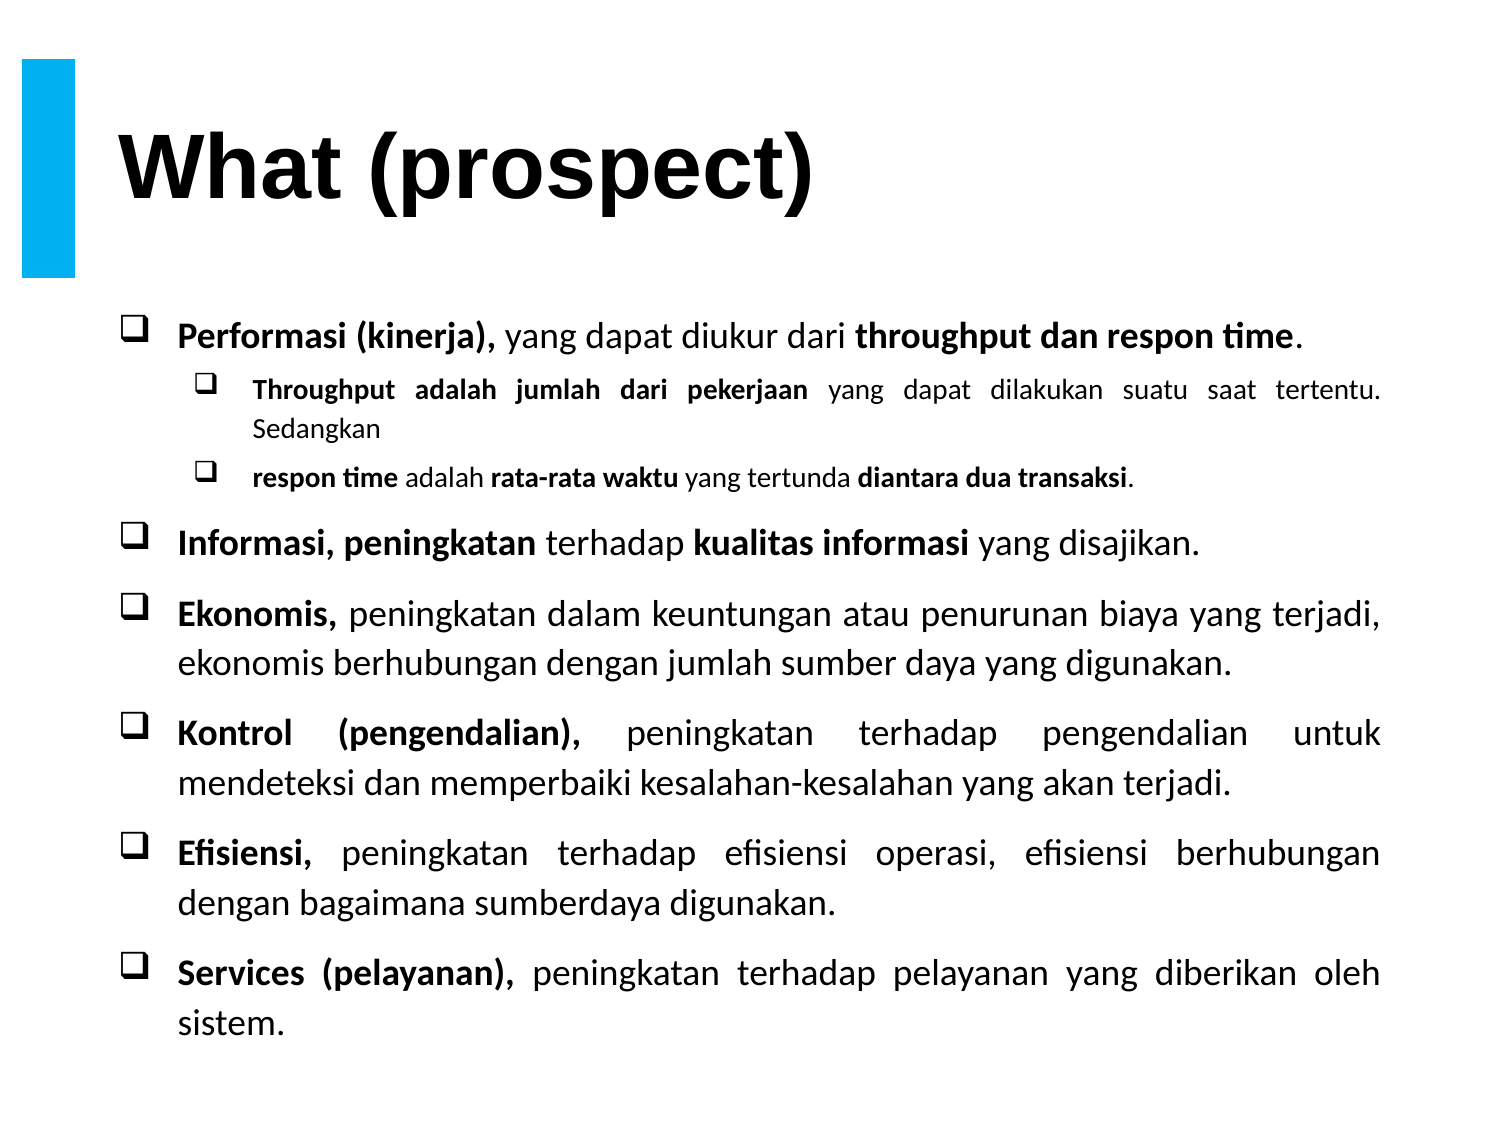

# What (prospect)
Performasi (kinerja), yang dapat diukur dari throughput dan respon time.
Throughput adalah jumlah dari pekerjaan yang dapat dilakukan suatu saat tertentu. Sedangkan
respon time adalah rata-rata waktu yang tertunda diantara dua transaksi.
Informasi, peningkatan terhadap kualitas informasi yang disajikan.
Ekonomis, peningkatan dalam keuntungan atau penurunan biaya yang terjadi, ekonomis berhubungan dengan jumlah sumber daya yang digunakan.
Kontrol (pengendalian), peningkatan terhadap pengendalian untuk mendeteksi dan memperbaiki kesalahan-kesalahan yang akan terjadi.
Efisiensi, peningkatan terhadap efisiensi operasi, efisiensi berhubungan dengan bagaimana sumberdaya digunakan.
Services (pelayanan), peningkatan terhadap pelayanan yang diberikan oleh sistem.